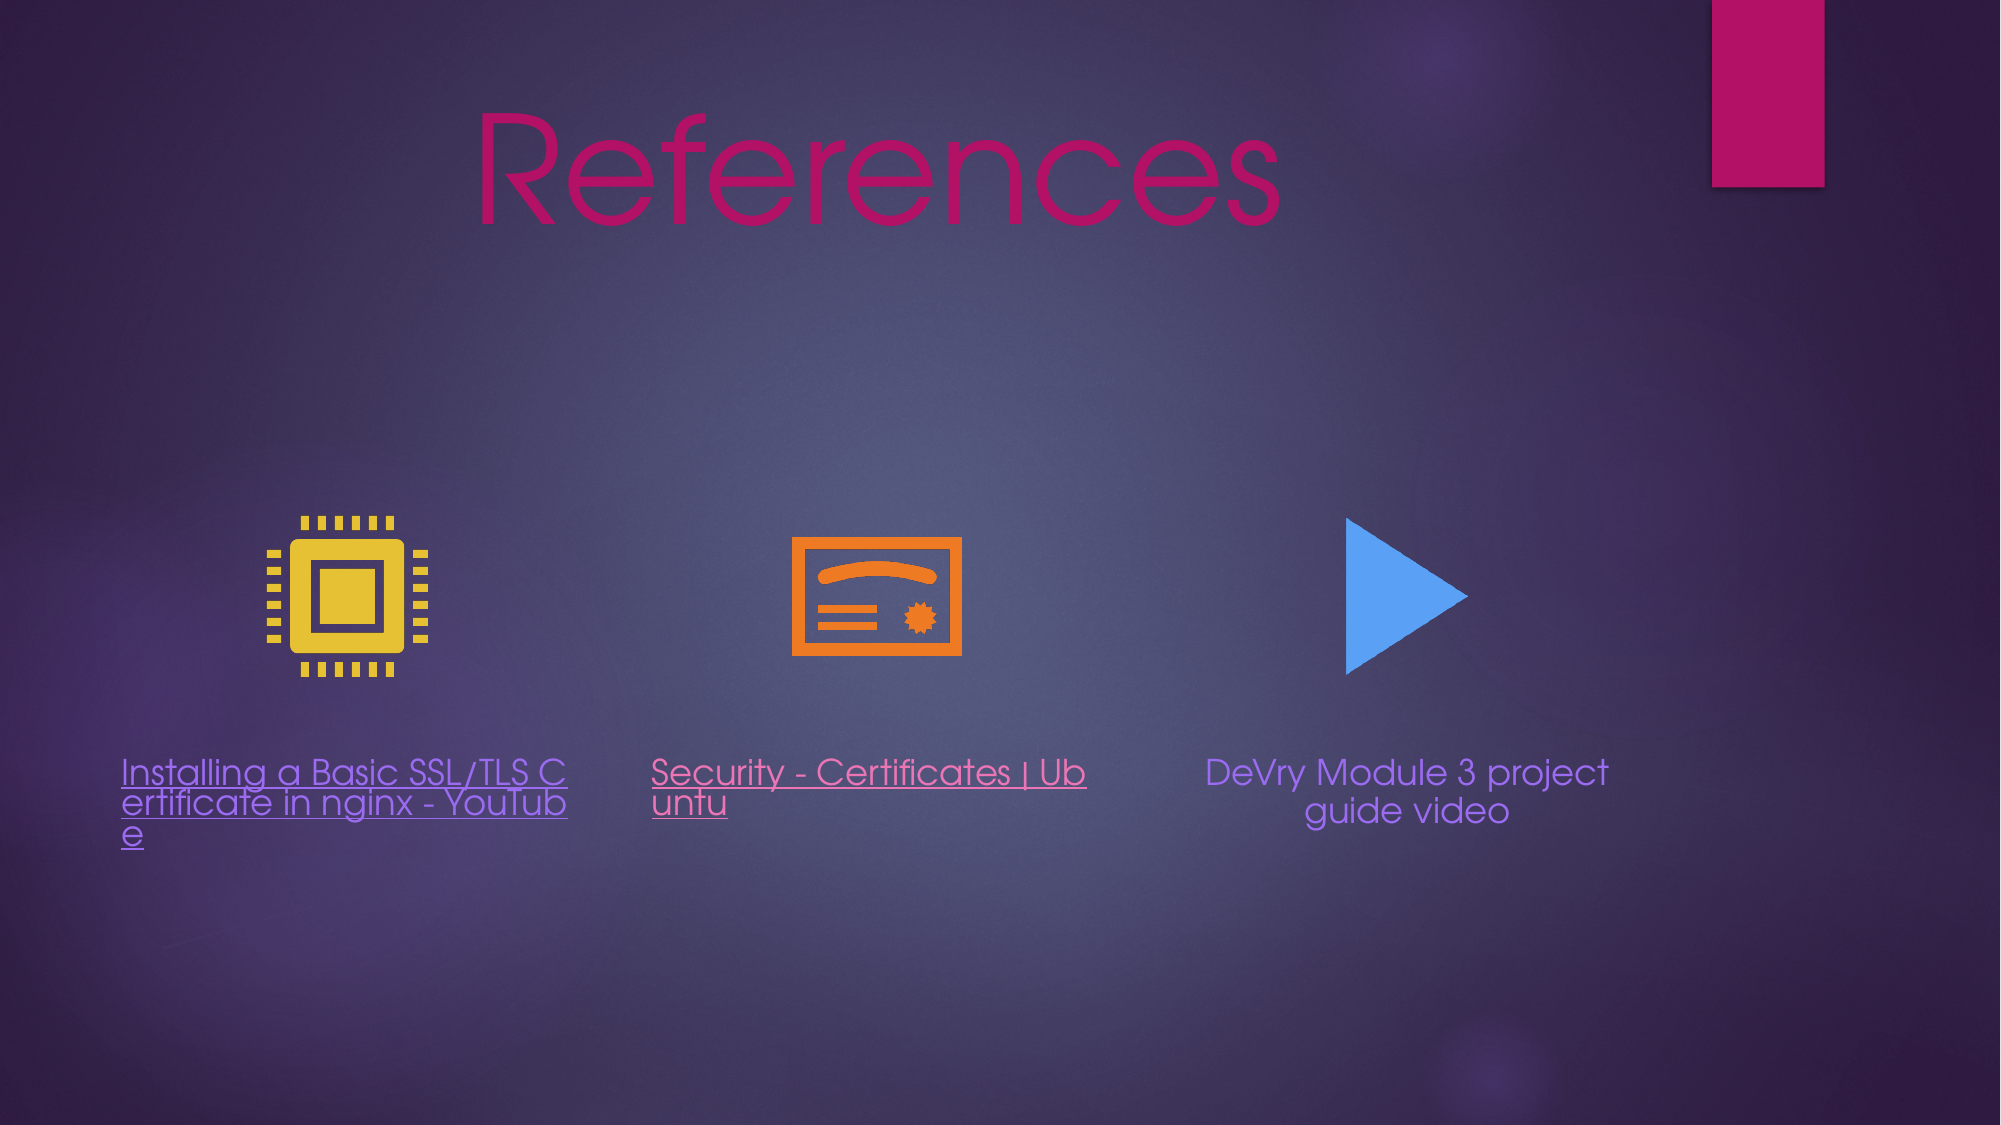

# References
Installing a Basic SSL/TLS Certificate in nginx - YouTube
Security - Certificates | Ubuntu
DeVry Module 3 project guide video